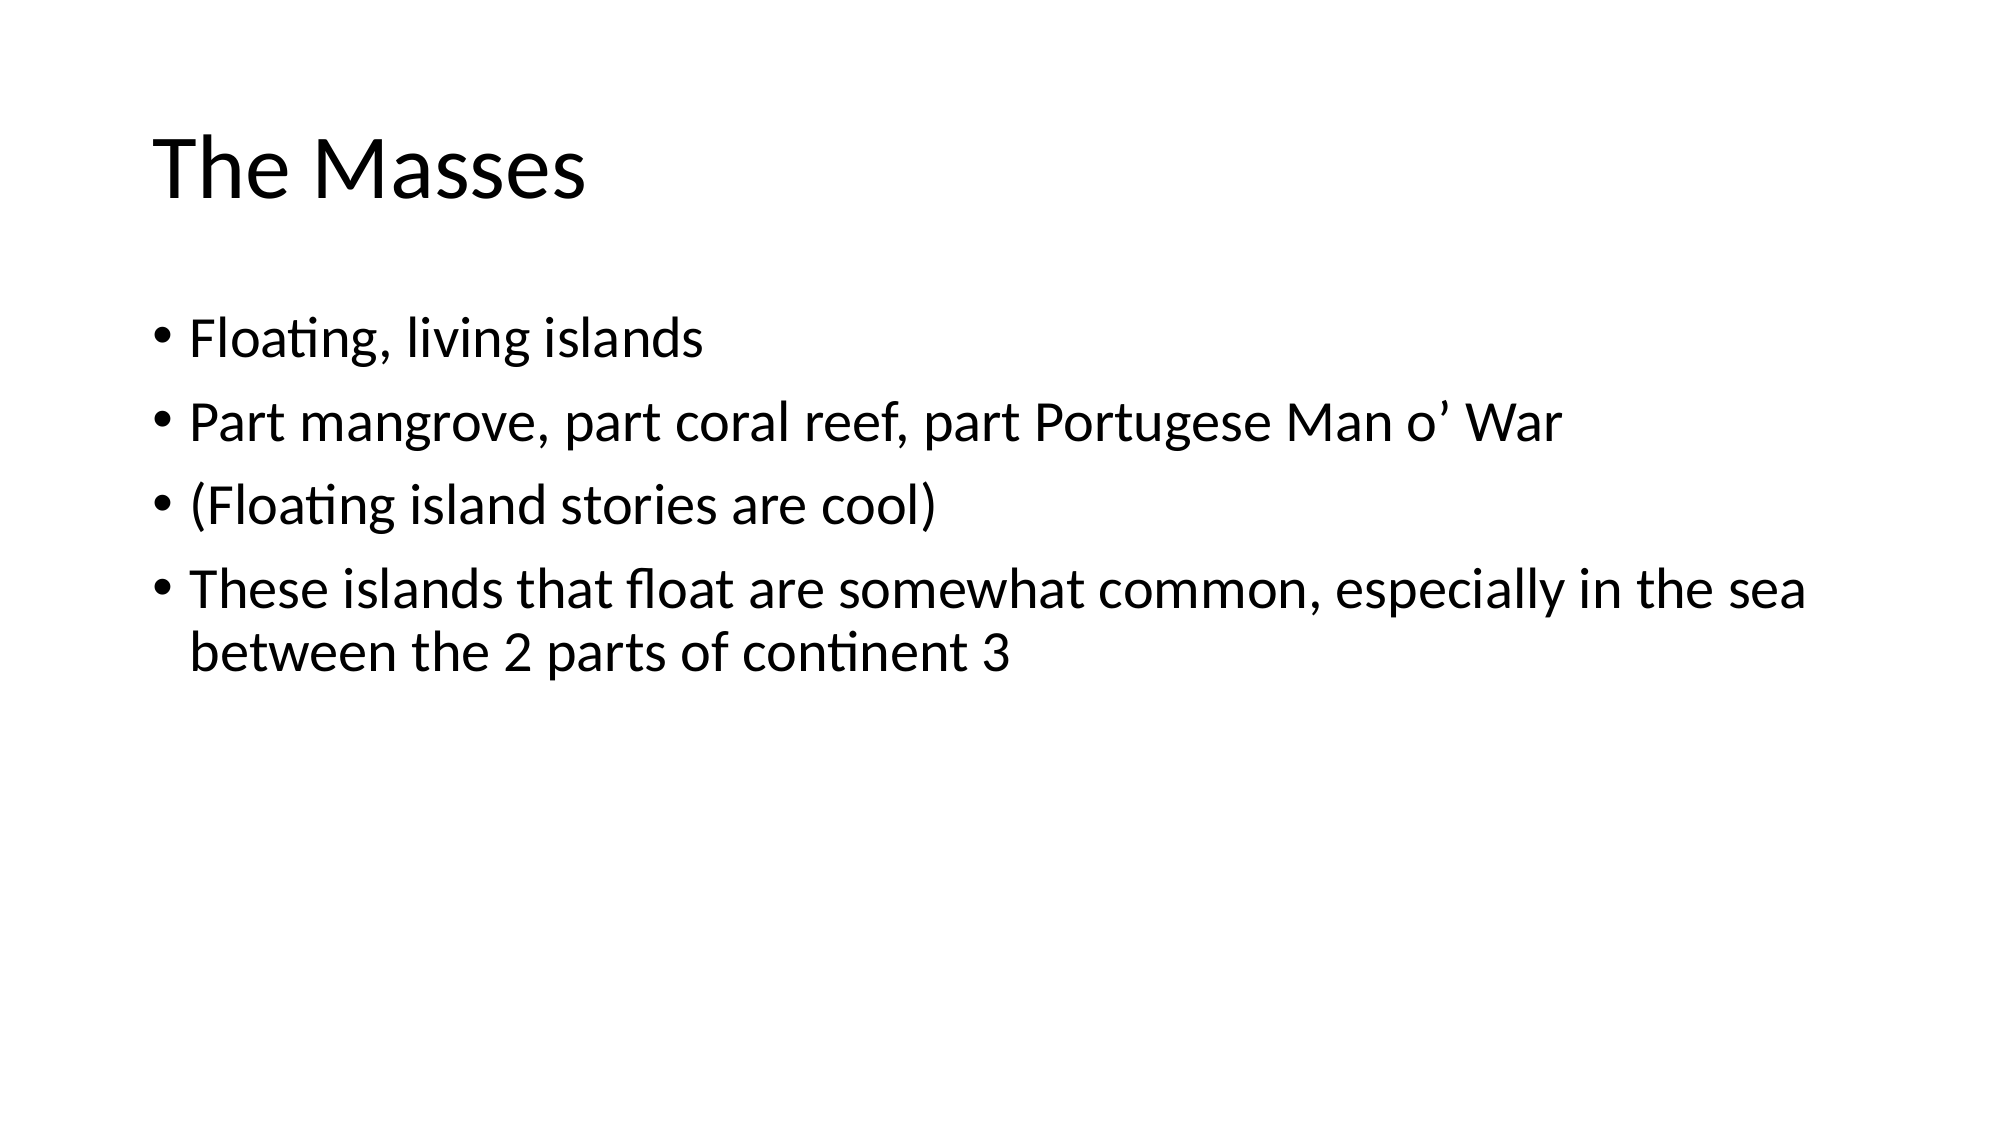

# The Masses
Floating, living islands
Part mangrove, part coral reef, part Portugese Man o’ War
(Floating island stories are cool)
These islands that float are somewhat common, especially in the sea between the 2 parts of continent 3